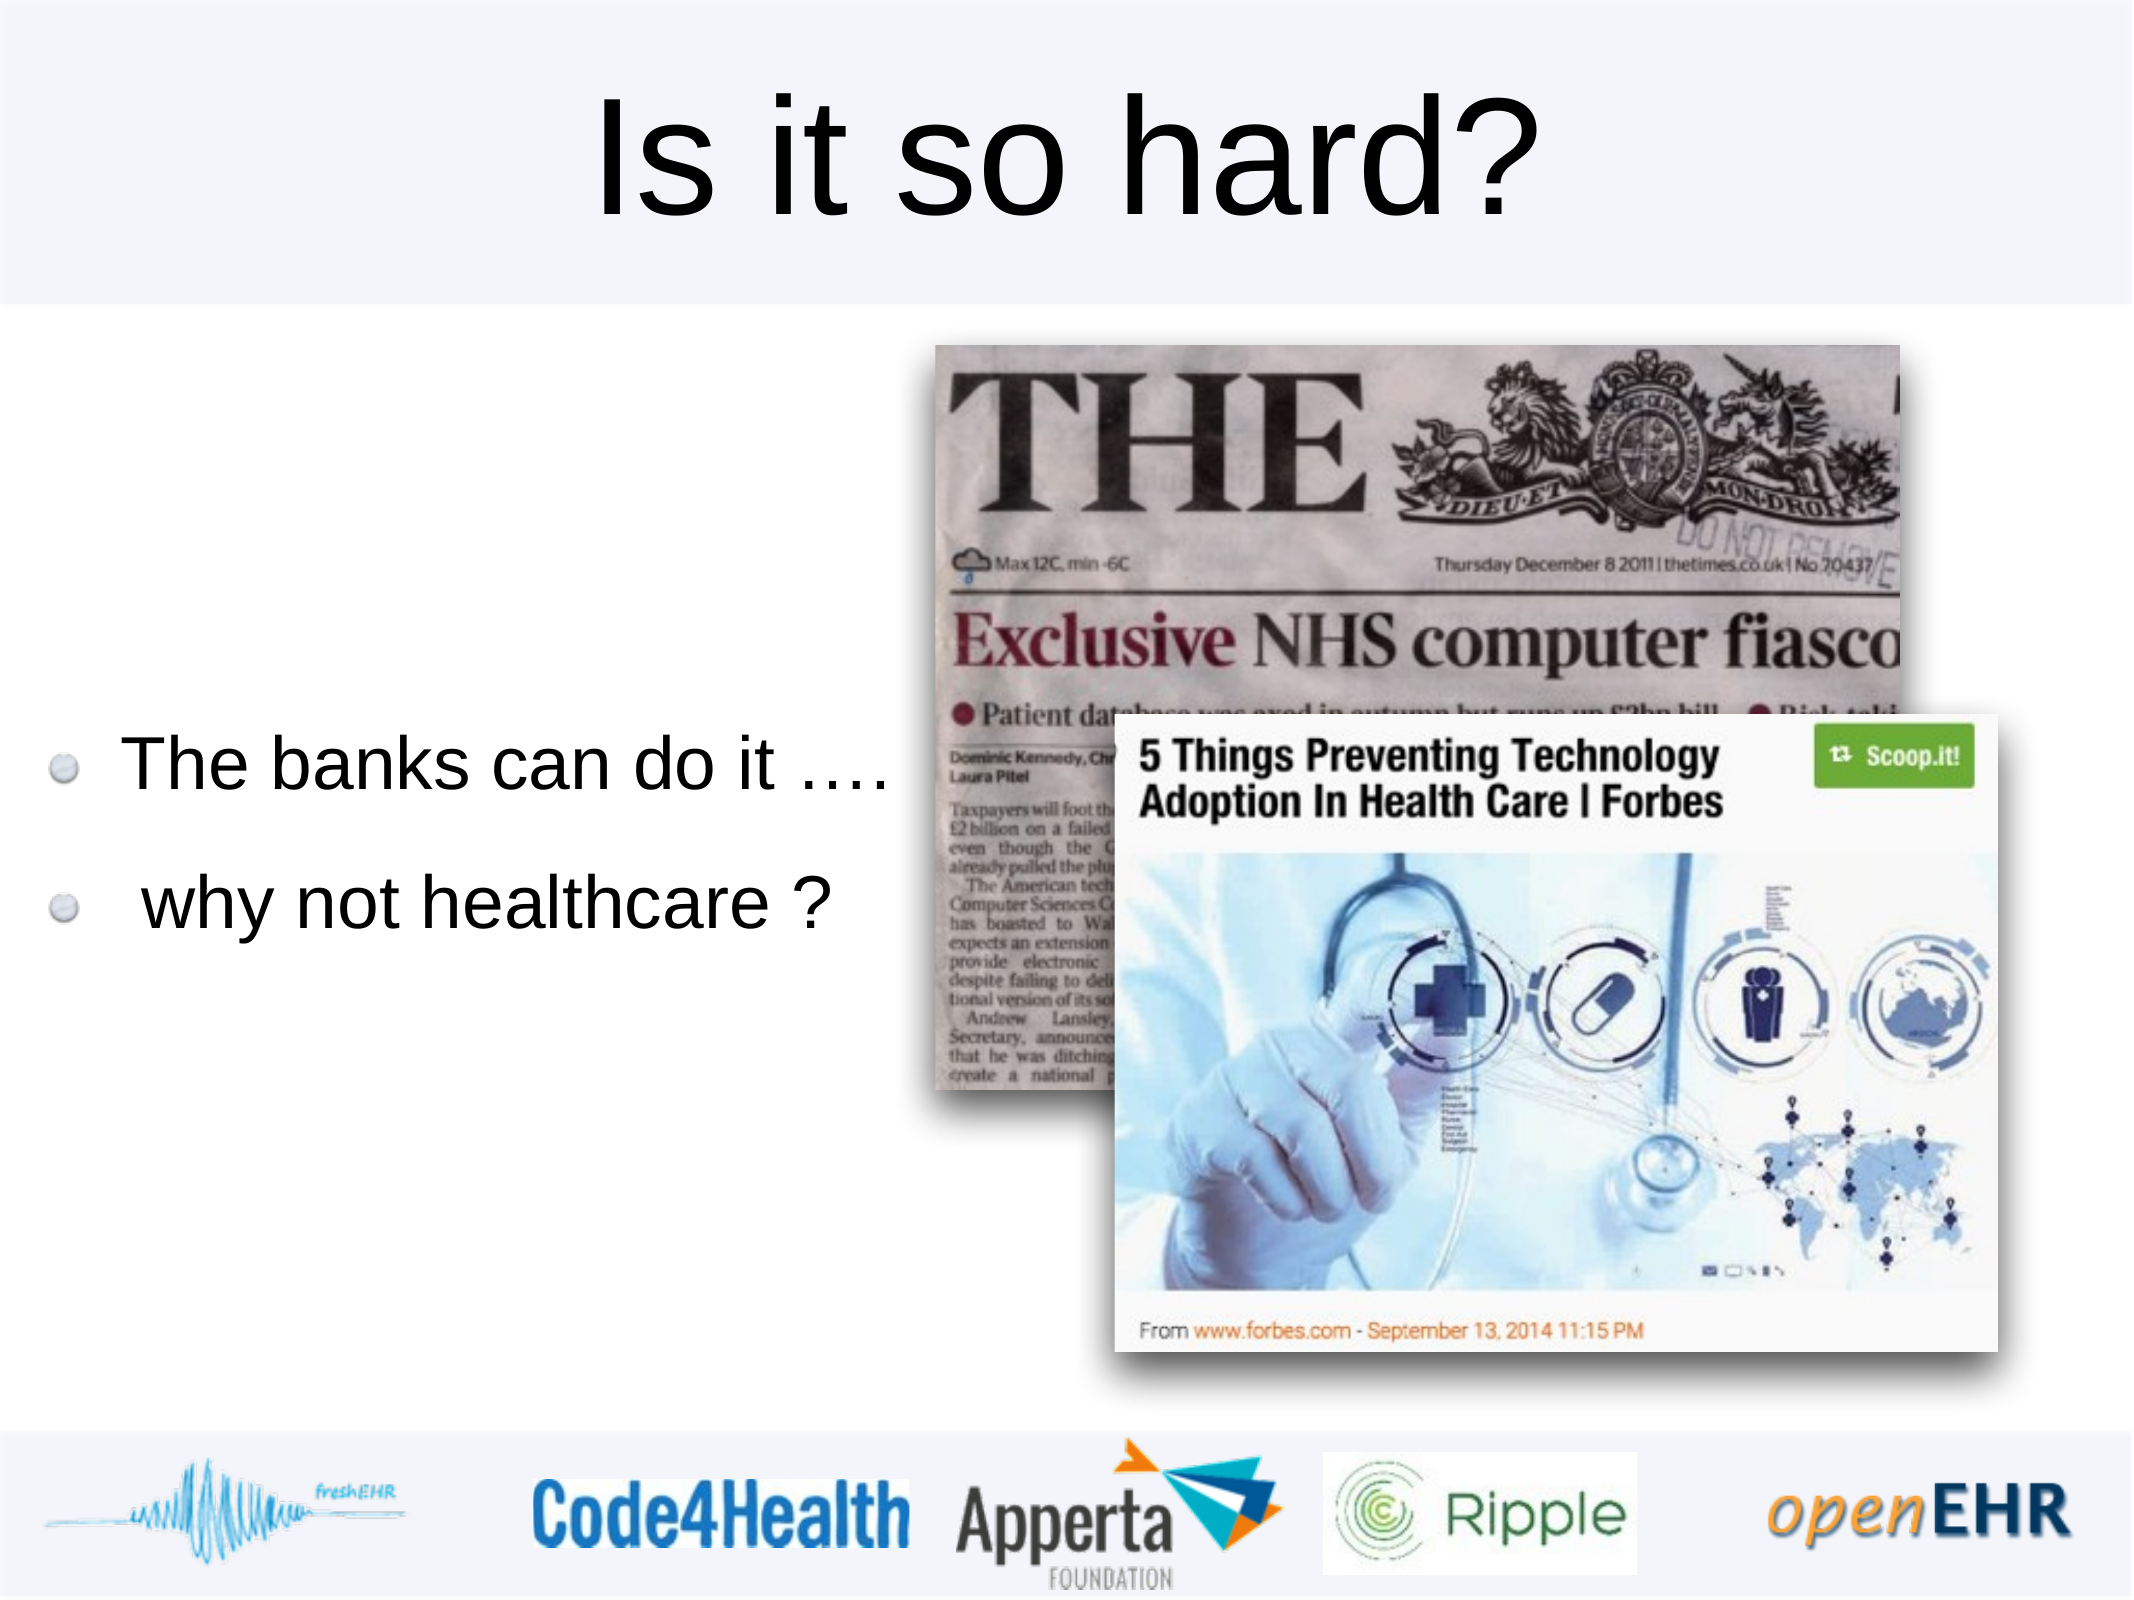

# Is it so hard?

The banks can do it ….  why not healthcare ?